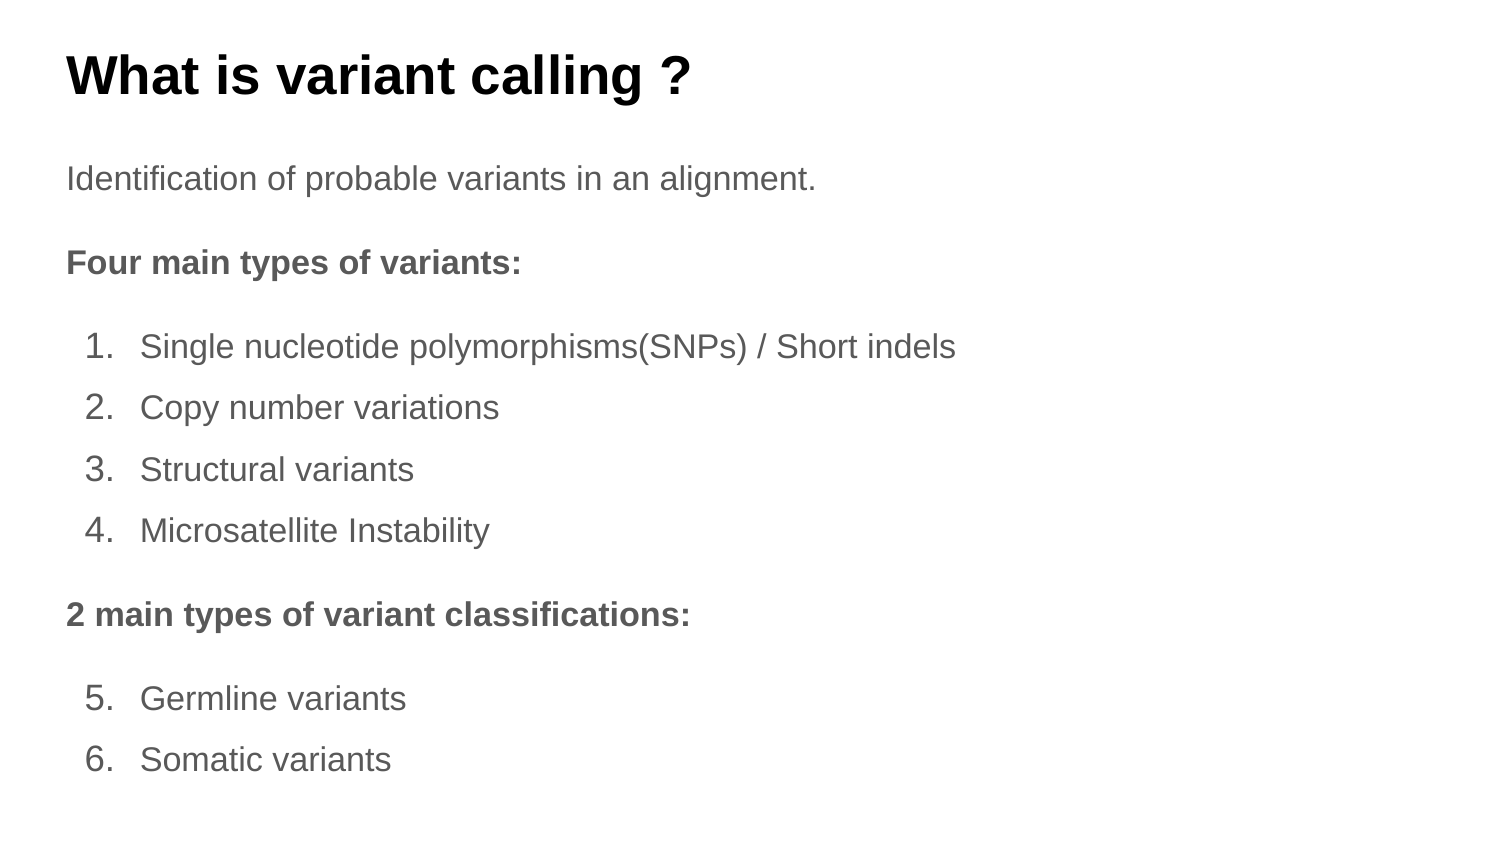

# What is variant calling ?
Identification of probable variants in an alignment.
Four main types of variants:
Single nucleotide polymorphisms(SNPs) / Short indels
Copy number variations
Structural variants
Microsatellite Instability
2 main types of variant classifications:
Germline variants
Somatic variants